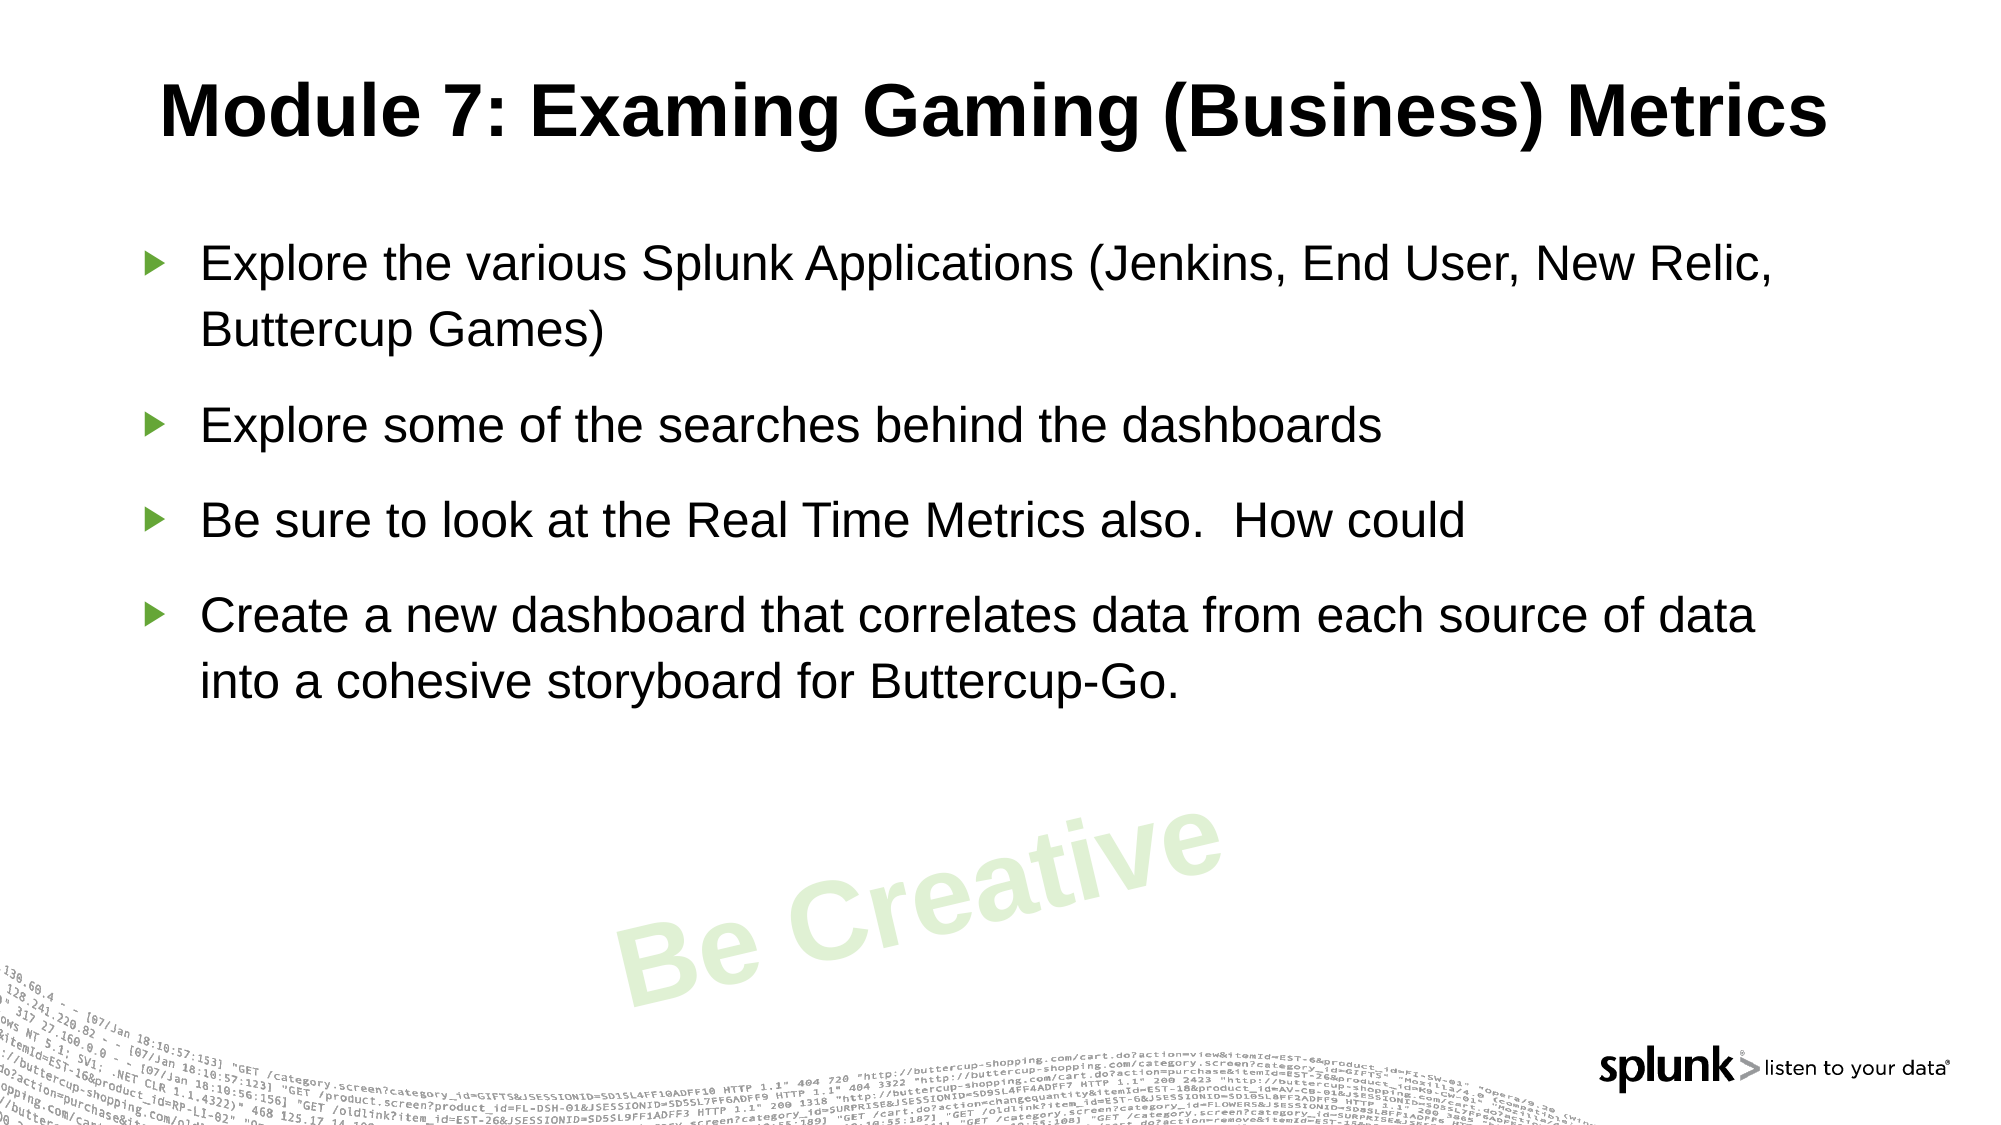

# Module 7: Examing Gaming (Business) Metrics
Explore the various Splunk Applications (Jenkins, End User, New Relic, Buttercup Games)
Explore some of the searches behind the dashboards
Be sure to look at the Real Time Metrics also.  How could
Create a new dashboard that correlates data from each source of data into a cohesive storyboard for Buttercup-Go.

Be Creative